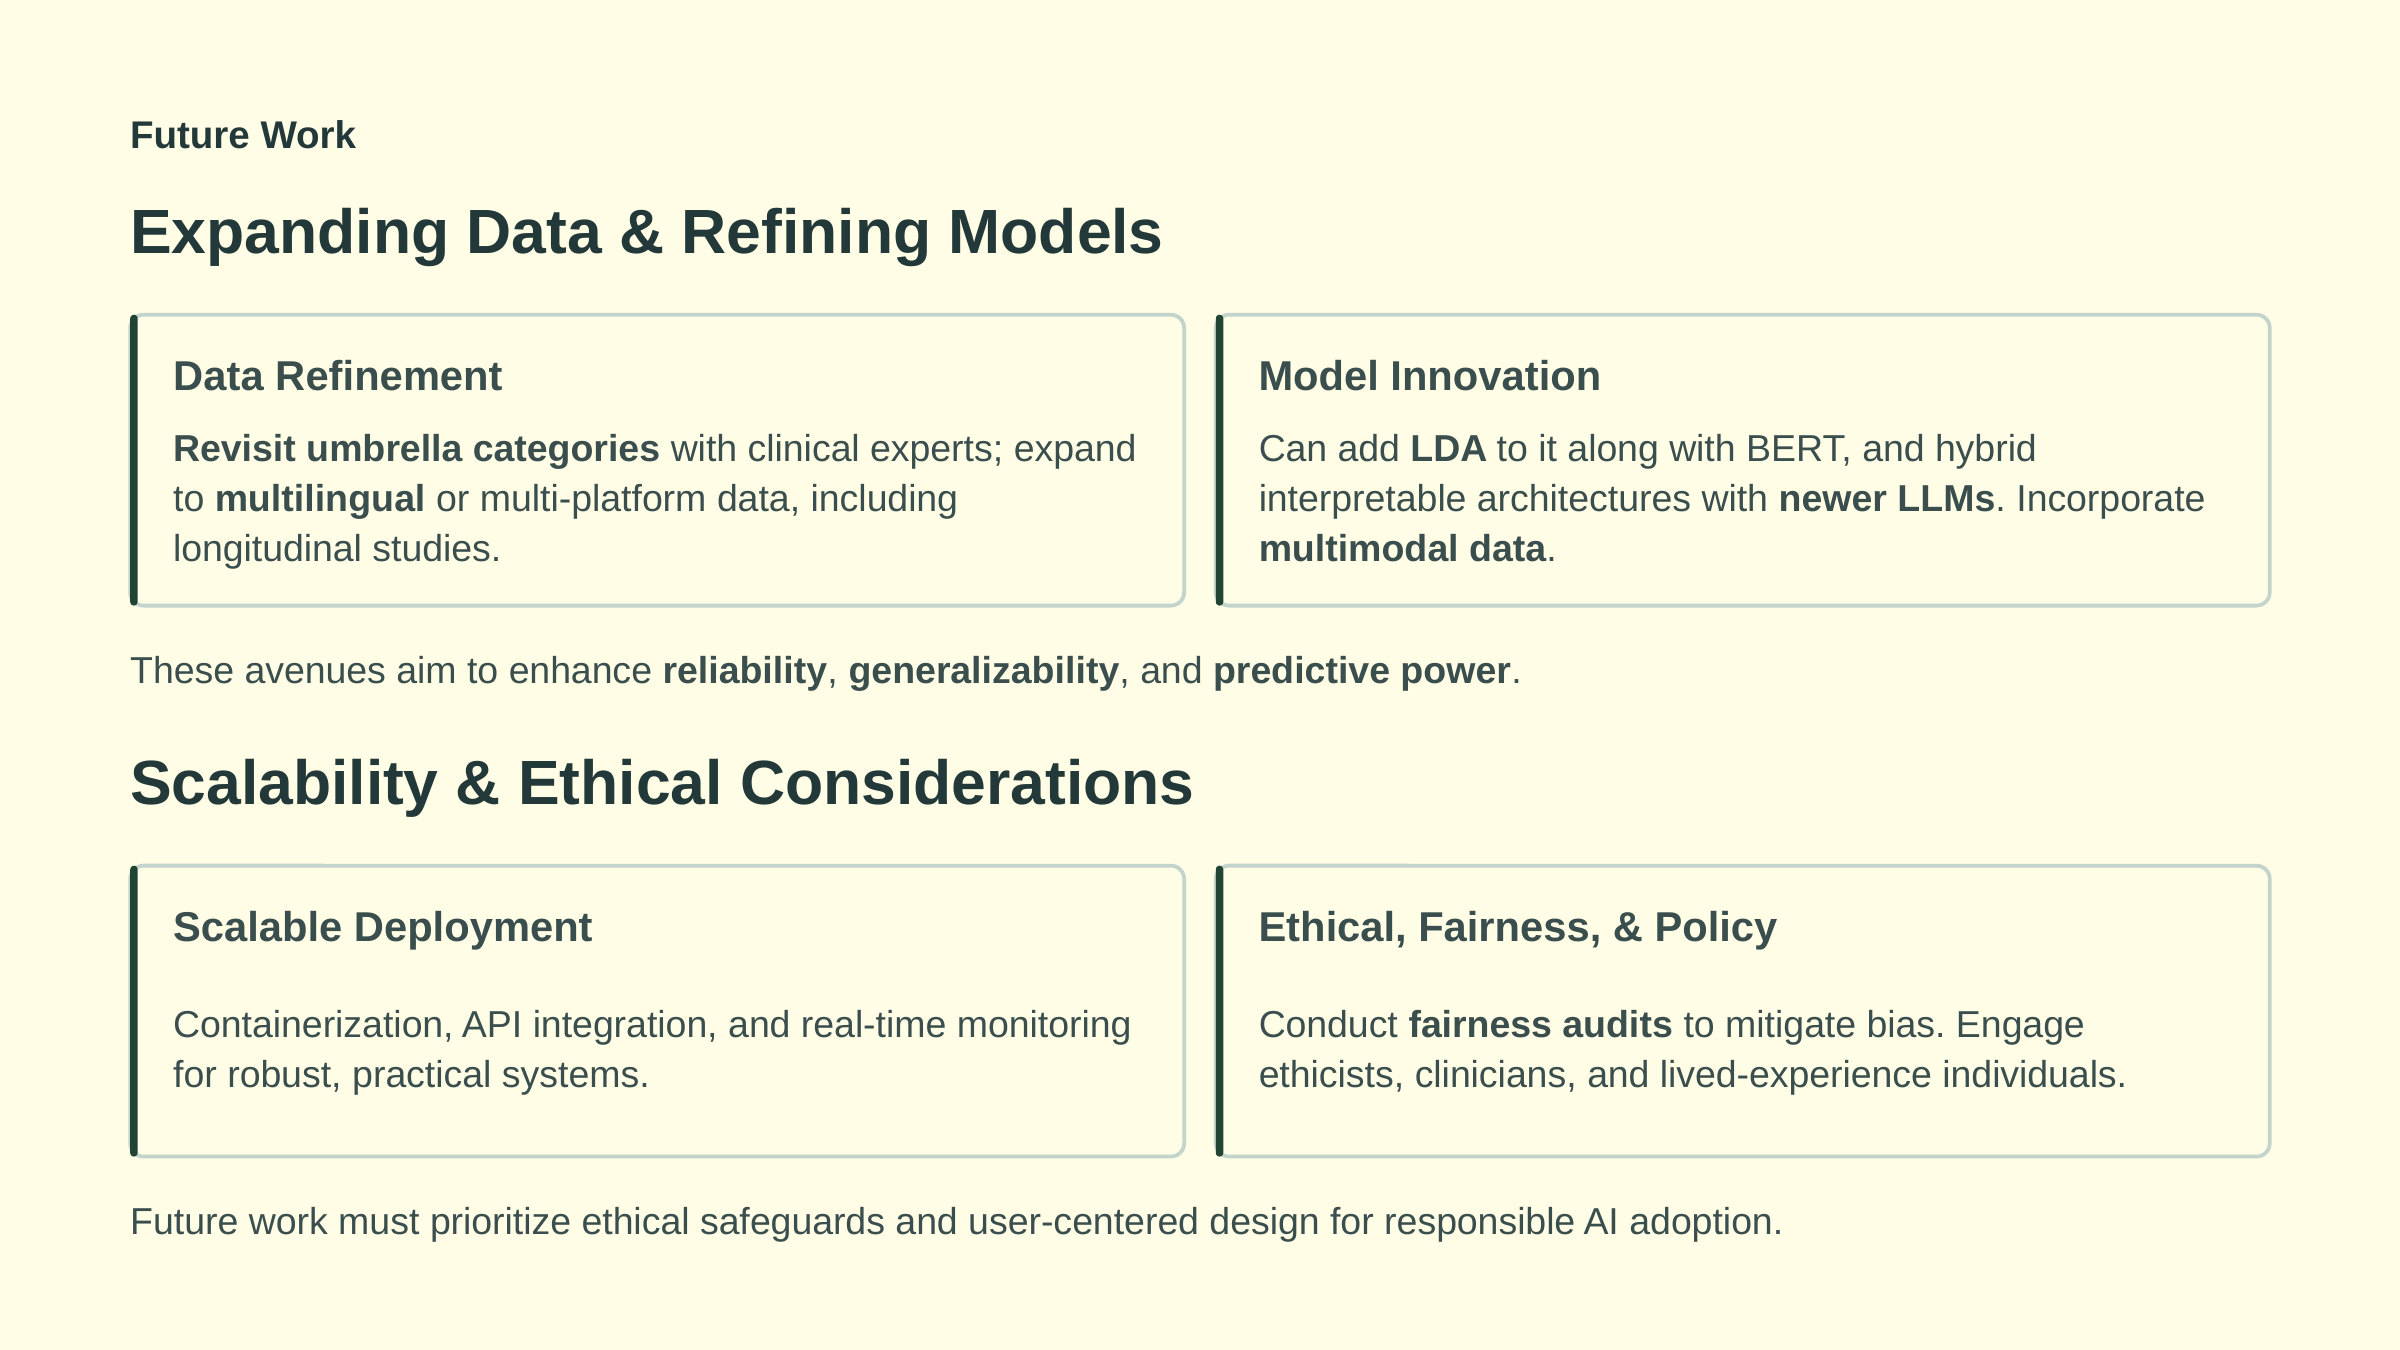

Future Work
Expanding Data & Refining Models

Data Refinement
Model Innovation
Revisit umbrella categories with clinical experts; expand to multilingual or multi-platform data, including longitudinal studies.
Can add LDA to it along with BERT, and hybrid interpretable architectures with newer LLMs. Incorporate multimodal data.
These avenues aim to enhance reliability, generalizability, and predictive power.
Scalability & Ethical Considerations

Scalable Deployment
Ethical, Fairness, & Policy
Containerization, API integration, and real-time monitoring for robust, practical systems.
Conduct fairness audits to mitigate bias. Engage ethicists, clinicians, and lived-experience individuals.
Future work must prioritize ethical safeguards and user-centered design for responsible AI adoption.